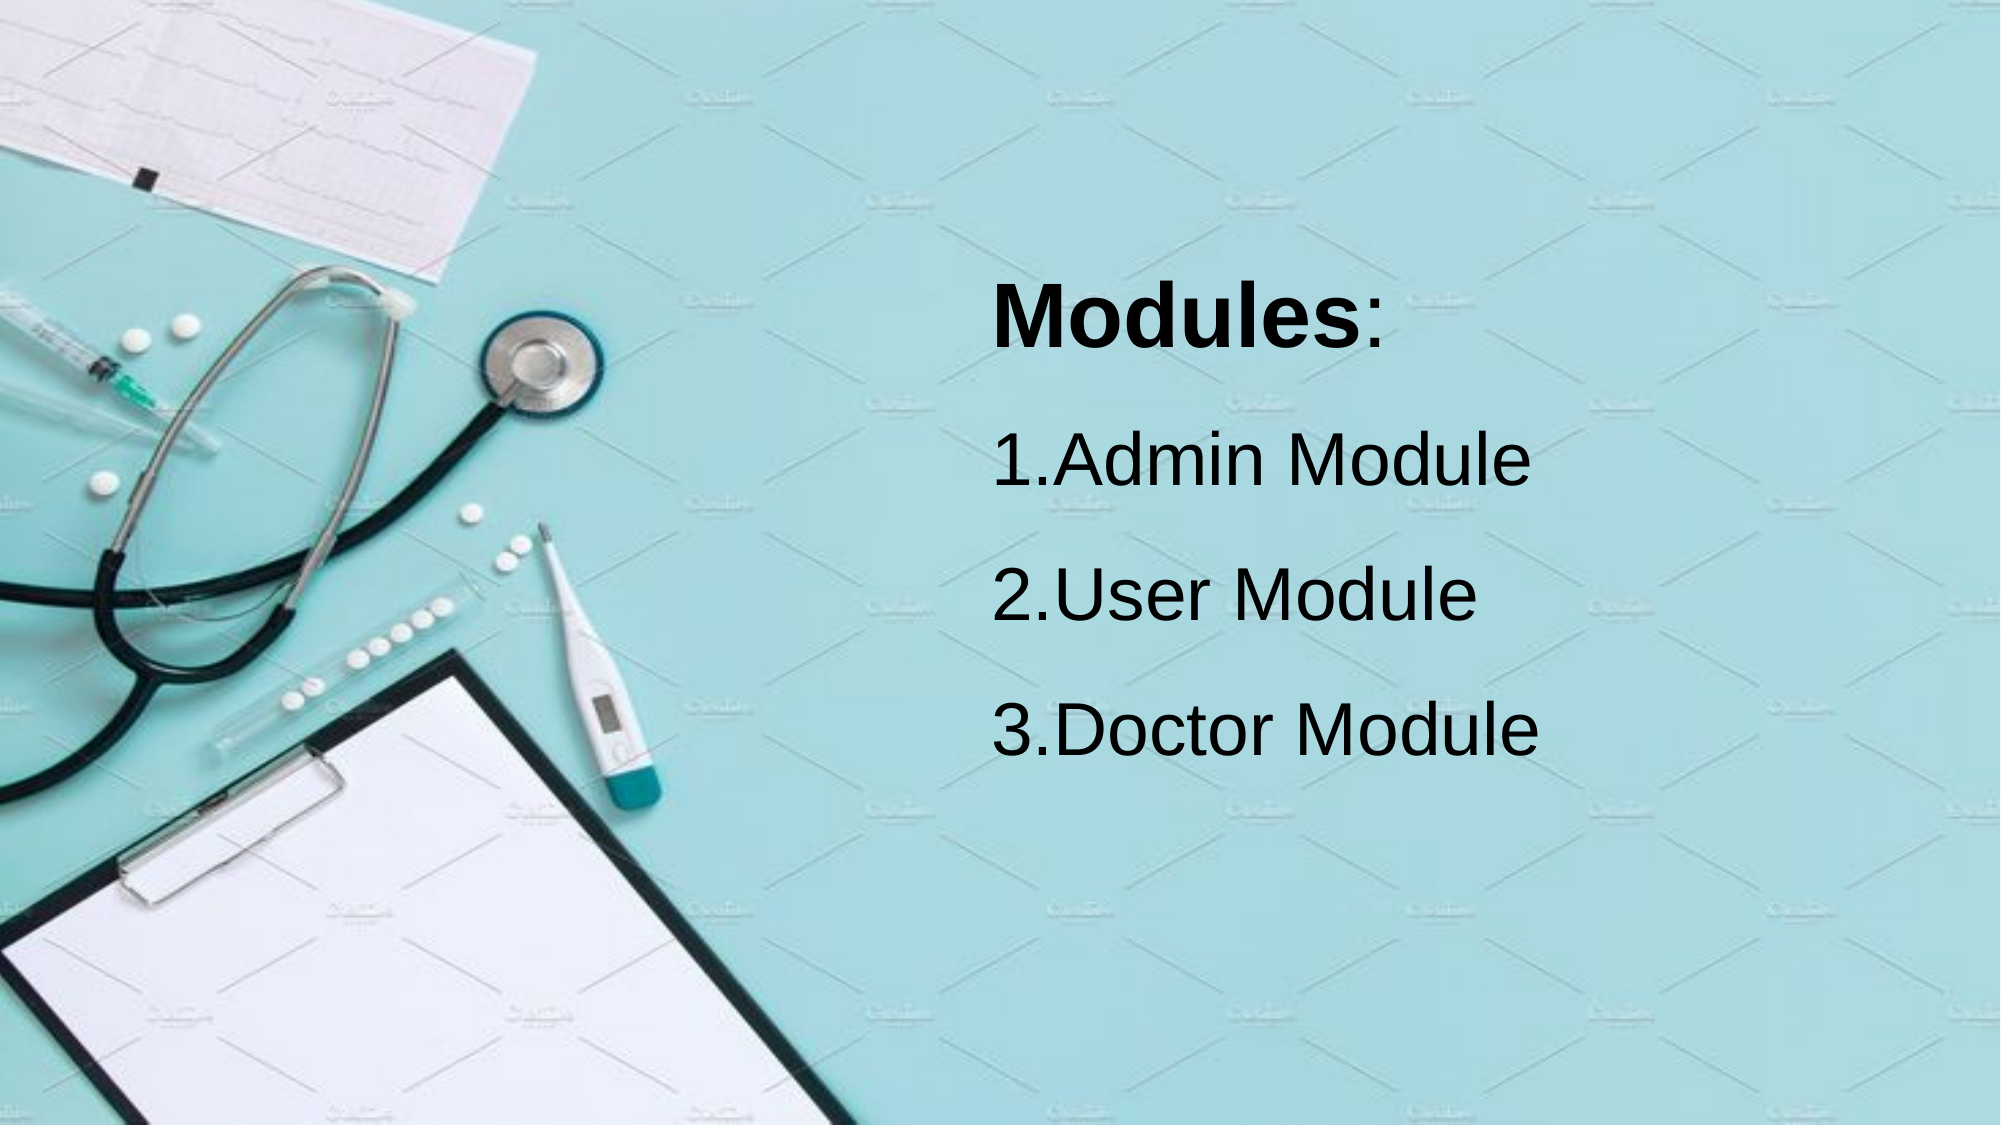

Modules:
1.Admin Module
2.User Module
3.Doctor Module